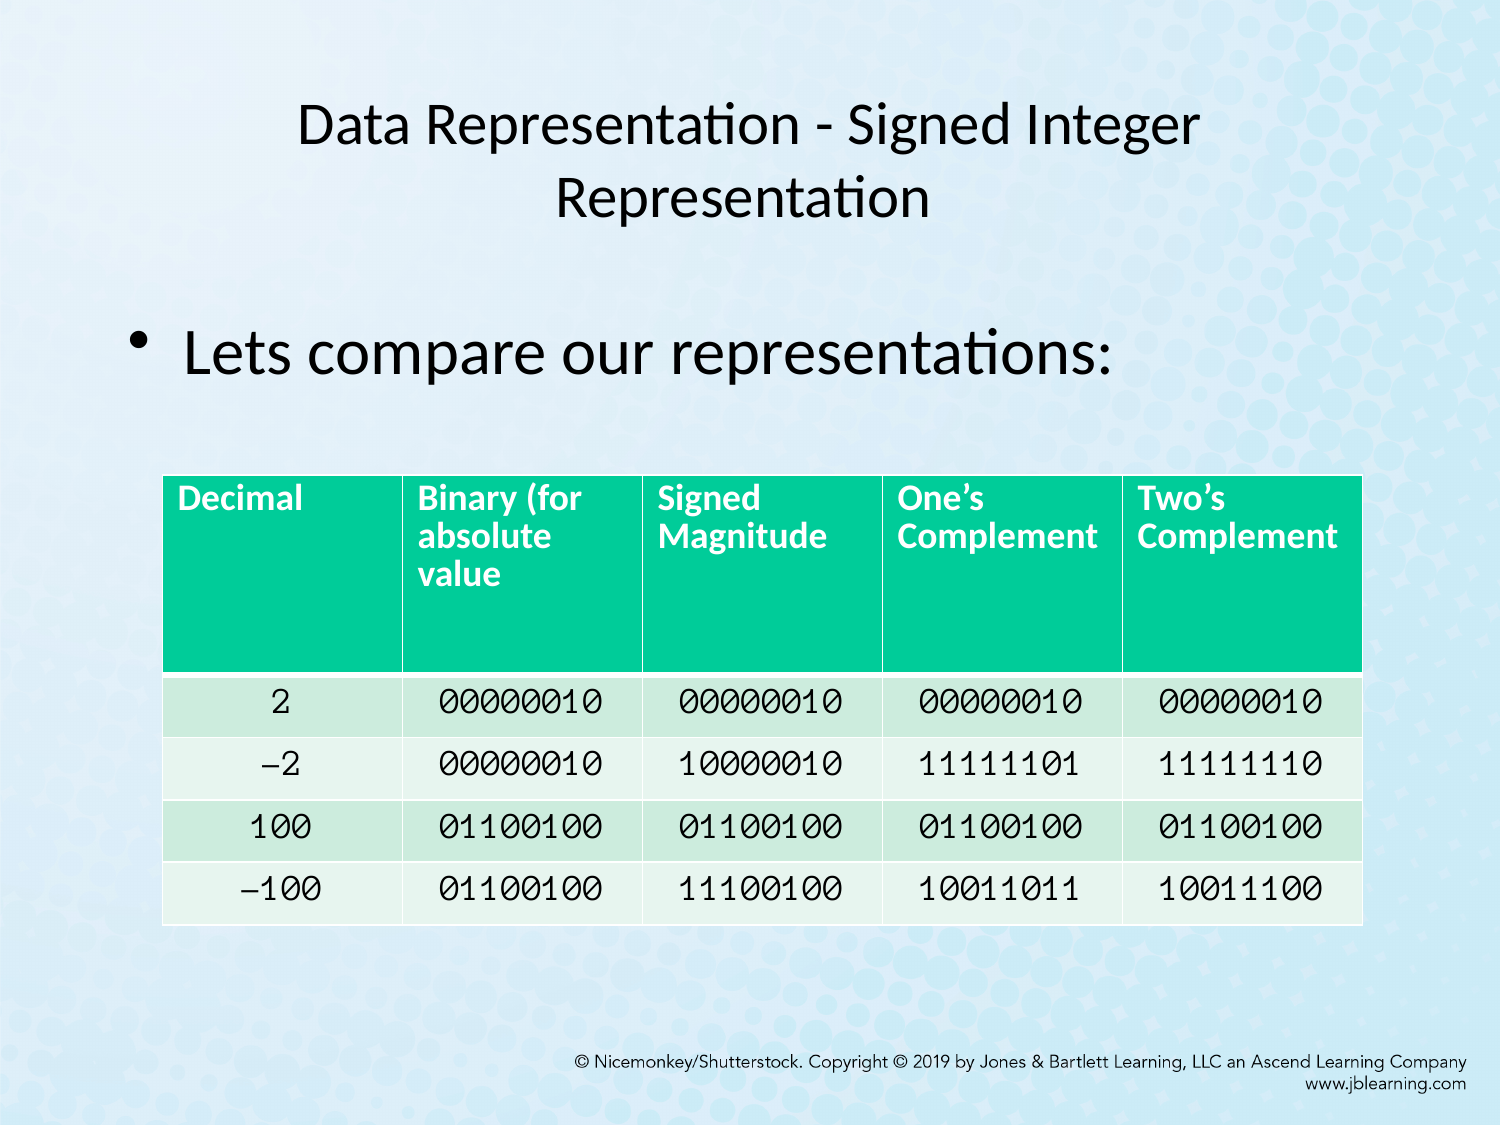

# Data Representation - Signed Integer Representation
Lets compare our representations:
| Decimal | Binary (for absolute value | Signed Magnitude | One’s Complement | Two’s Complement |
| --- | --- | --- | --- | --- |
| 2 | 00000010 | 00000010 | 00000010 | 00000010 |
| -2 | 00000010 | 10000010 | 11111101 | 11111110 |
| 100 | 01100100 | 01100100 | 01100100 | 01100100 |
| -100 | 01100100 | 11100100 | 10011011 | 10011100 |